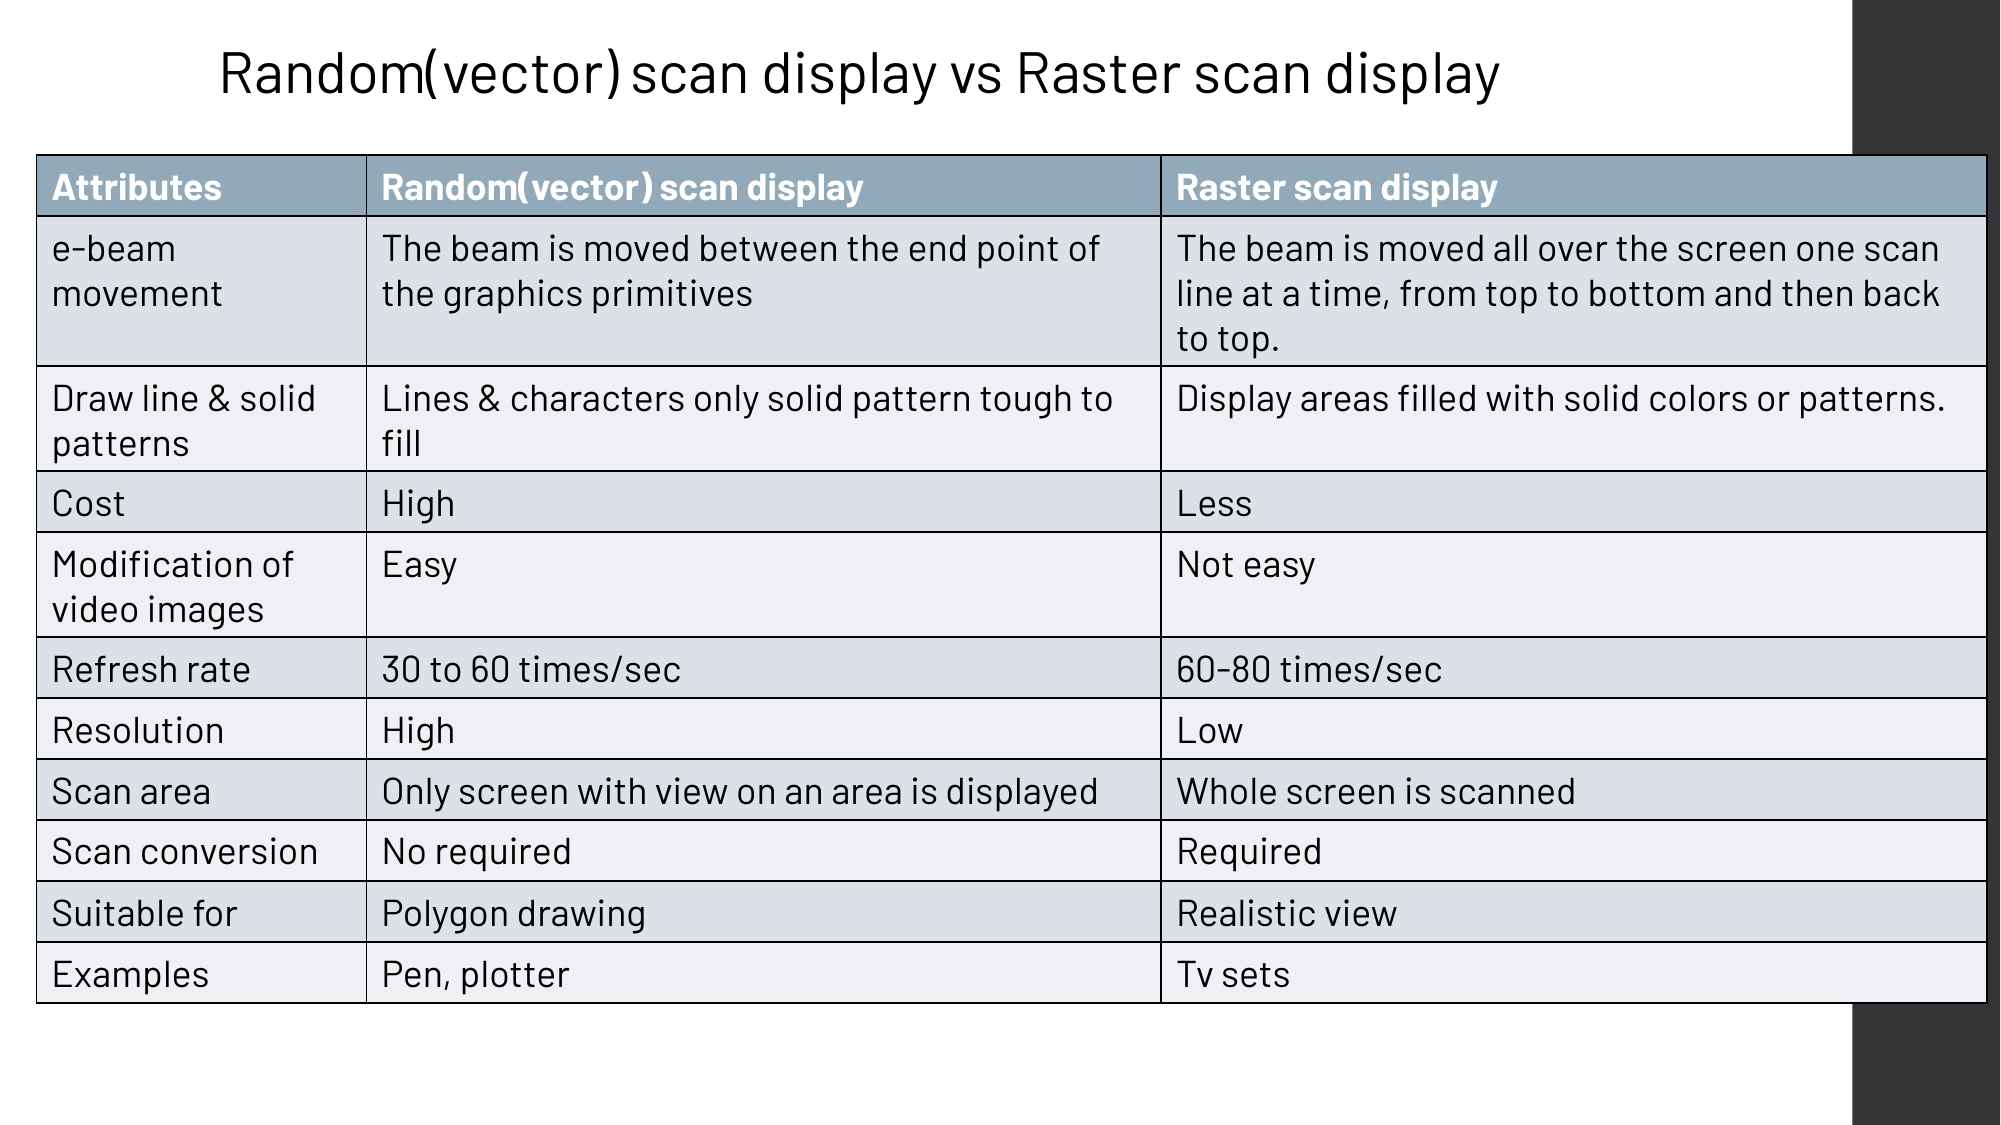

Random(vector) scan display vs Raster scan display
| Attributes | Random(vector) scan display | Raster scan display |
| --- | --- | --- |
| e-beam movement | The beam is moved between the end point of the graphics primitives | The beam is moved all over the screen one scan line at a time, from top to bottom and then back to top. |
| Draw line & solid patterns | Lines & characters only solid pattern tough to fill | Display areas filled with solid colors or patterns. |
| Cost | High | Less |
| Modification of video images | Easy | Not easy |
| Refresh rate | 30 to 60 times/sec | 60-80 times/sec |
| Resolution | High | Low |
| Scan area | Only screen with view on an area is displayed | Whole screen is scanned |
| Scan conversion | No required | Required |
| Suitable for | Polygon drawing | Realistic view |
| Examples | Pen, plotter | Tv sets |